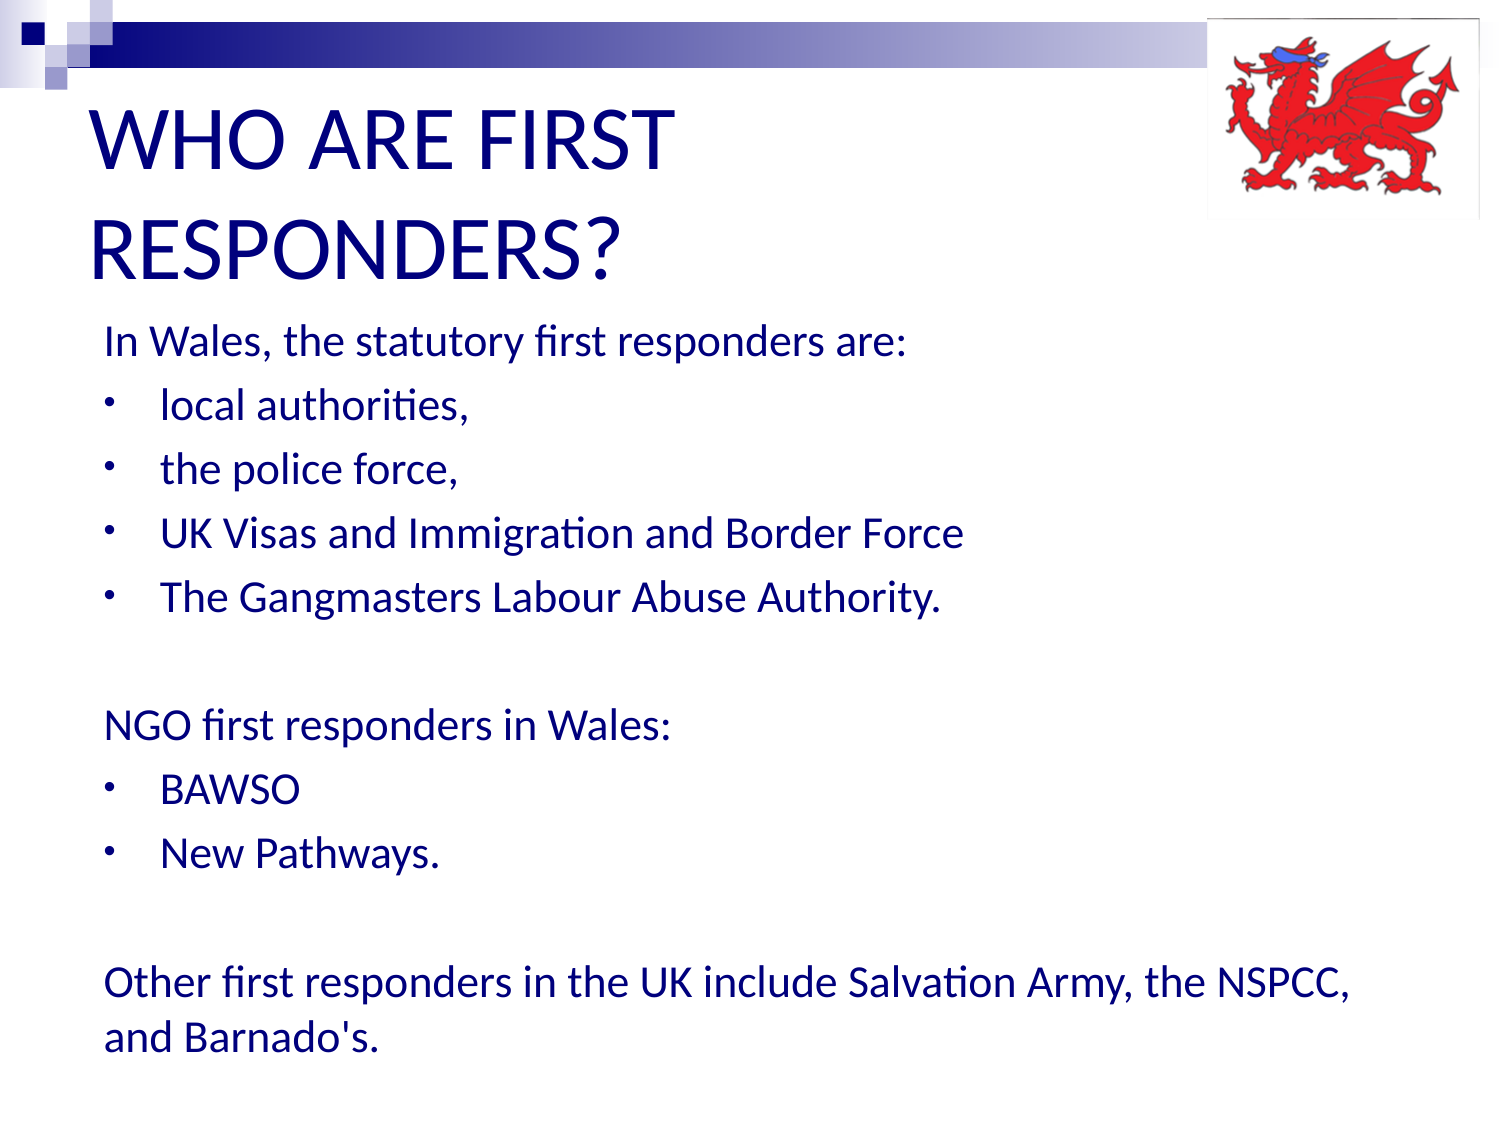

# WHO ARE FIRST RESPONDERS?
In Wales, the statutory first responders are:
local authorities,
the police force,
UK Visas and Immigration and Border Force
The Gangmasters Labour Abuse Authority.

NGO first responders in Wales:
BAWSO
New Pathways.

Other first responders in the UK include Salvation Army, the NSPCC, and Barnado's.